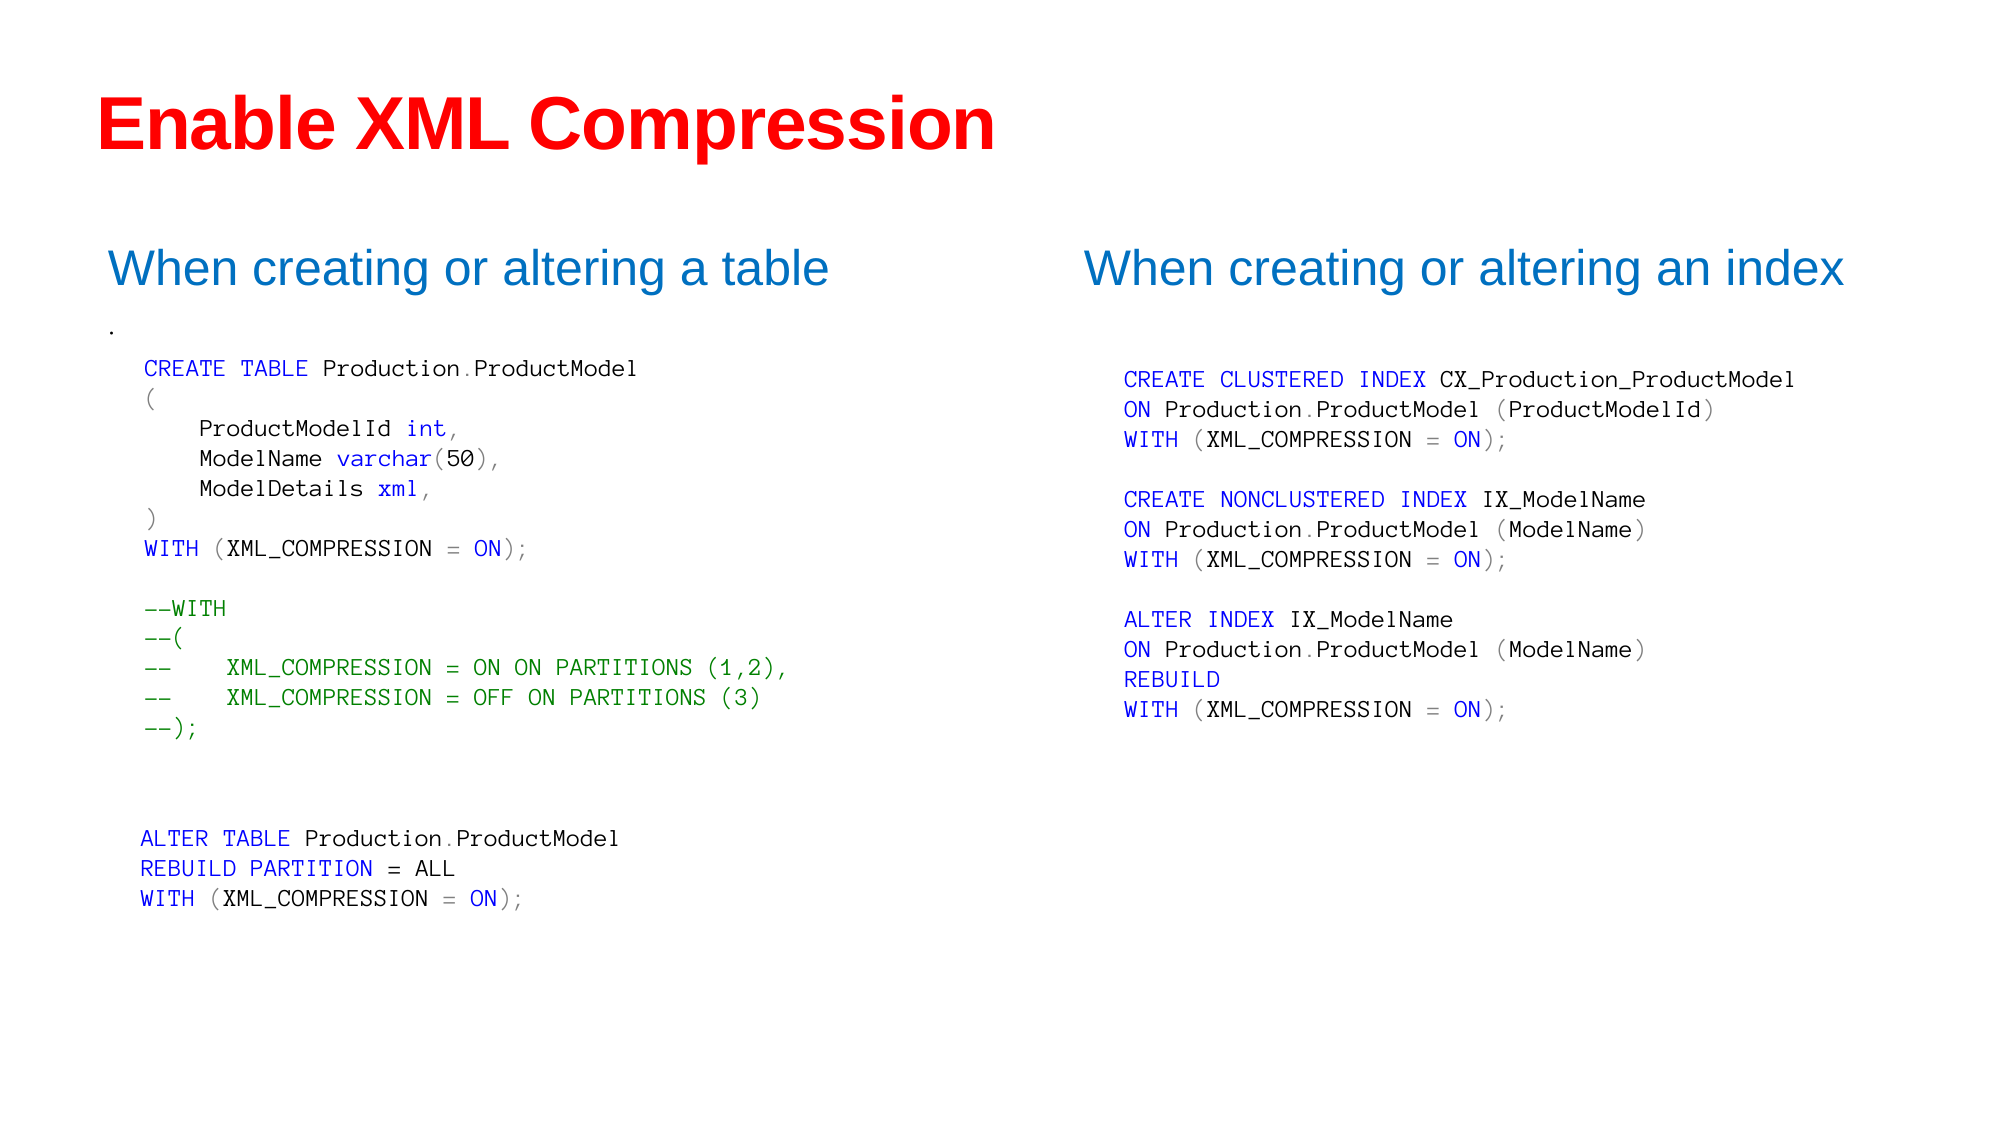

# Enable XML Compression
When creating or altering a table
When creating or altering an index

CREATE TABLE Production.ProductModel
(
    ProductModelId int,
    ModelName varchar(50),
    ModelDetails xml,
)
WITH (XML_COMPRESSION = ON);
--WITH
--(
--    XML_COMPRESSION = ON ON PARTITIONS (1,2),
--    XML_COMPRESSION = OFF ON PARTITIONS (3)
--);
CREATE CLUSTERED INDEX CX_Production_ProductModel
ON Production.ProductModel (ProductModelId)
WITH (XML_COMPRESSION = ON);
CREATE NONCLUSTERED INDEX IX_ModelName
ON Production.ProductModel (ModelName)
WITH (XML_COMPRESSION = ON);
ALTER INDEX IX_ModelName
ON Production.ProductModel (ModelName)
REBUILD
WITH (XML_COMPRESSION = ON);

ALTER TABLE Production.ProductModel
REBUILD PARTITION = ALL
WITH (XML_COMPRESSION = ON);